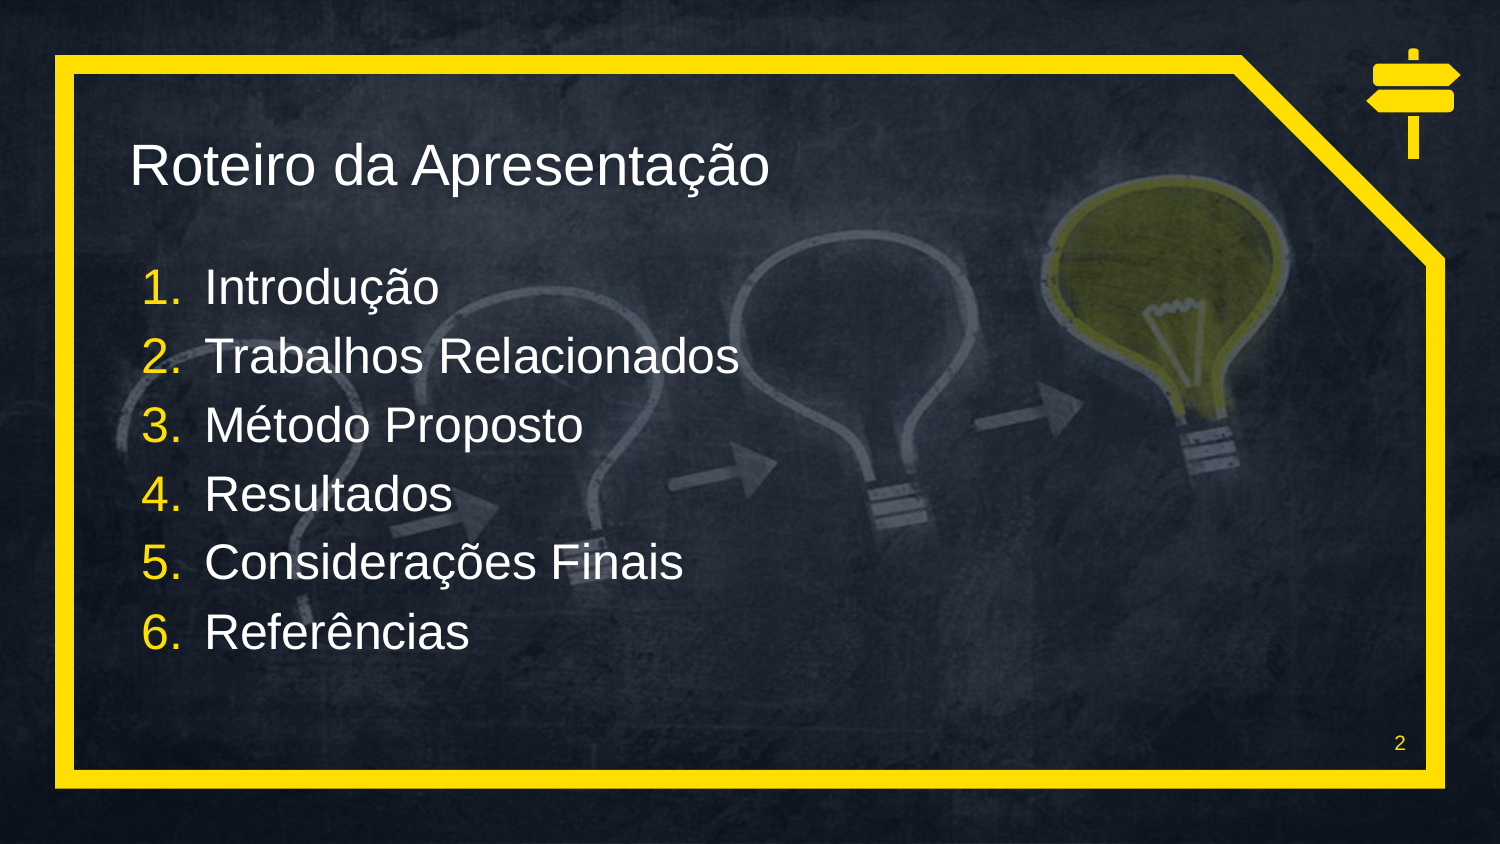

# Roteiro da Apresentação
Introdução
Trabalhos Relacionados
Método Proposto
Resultados
Considerações Finais
Referências
2